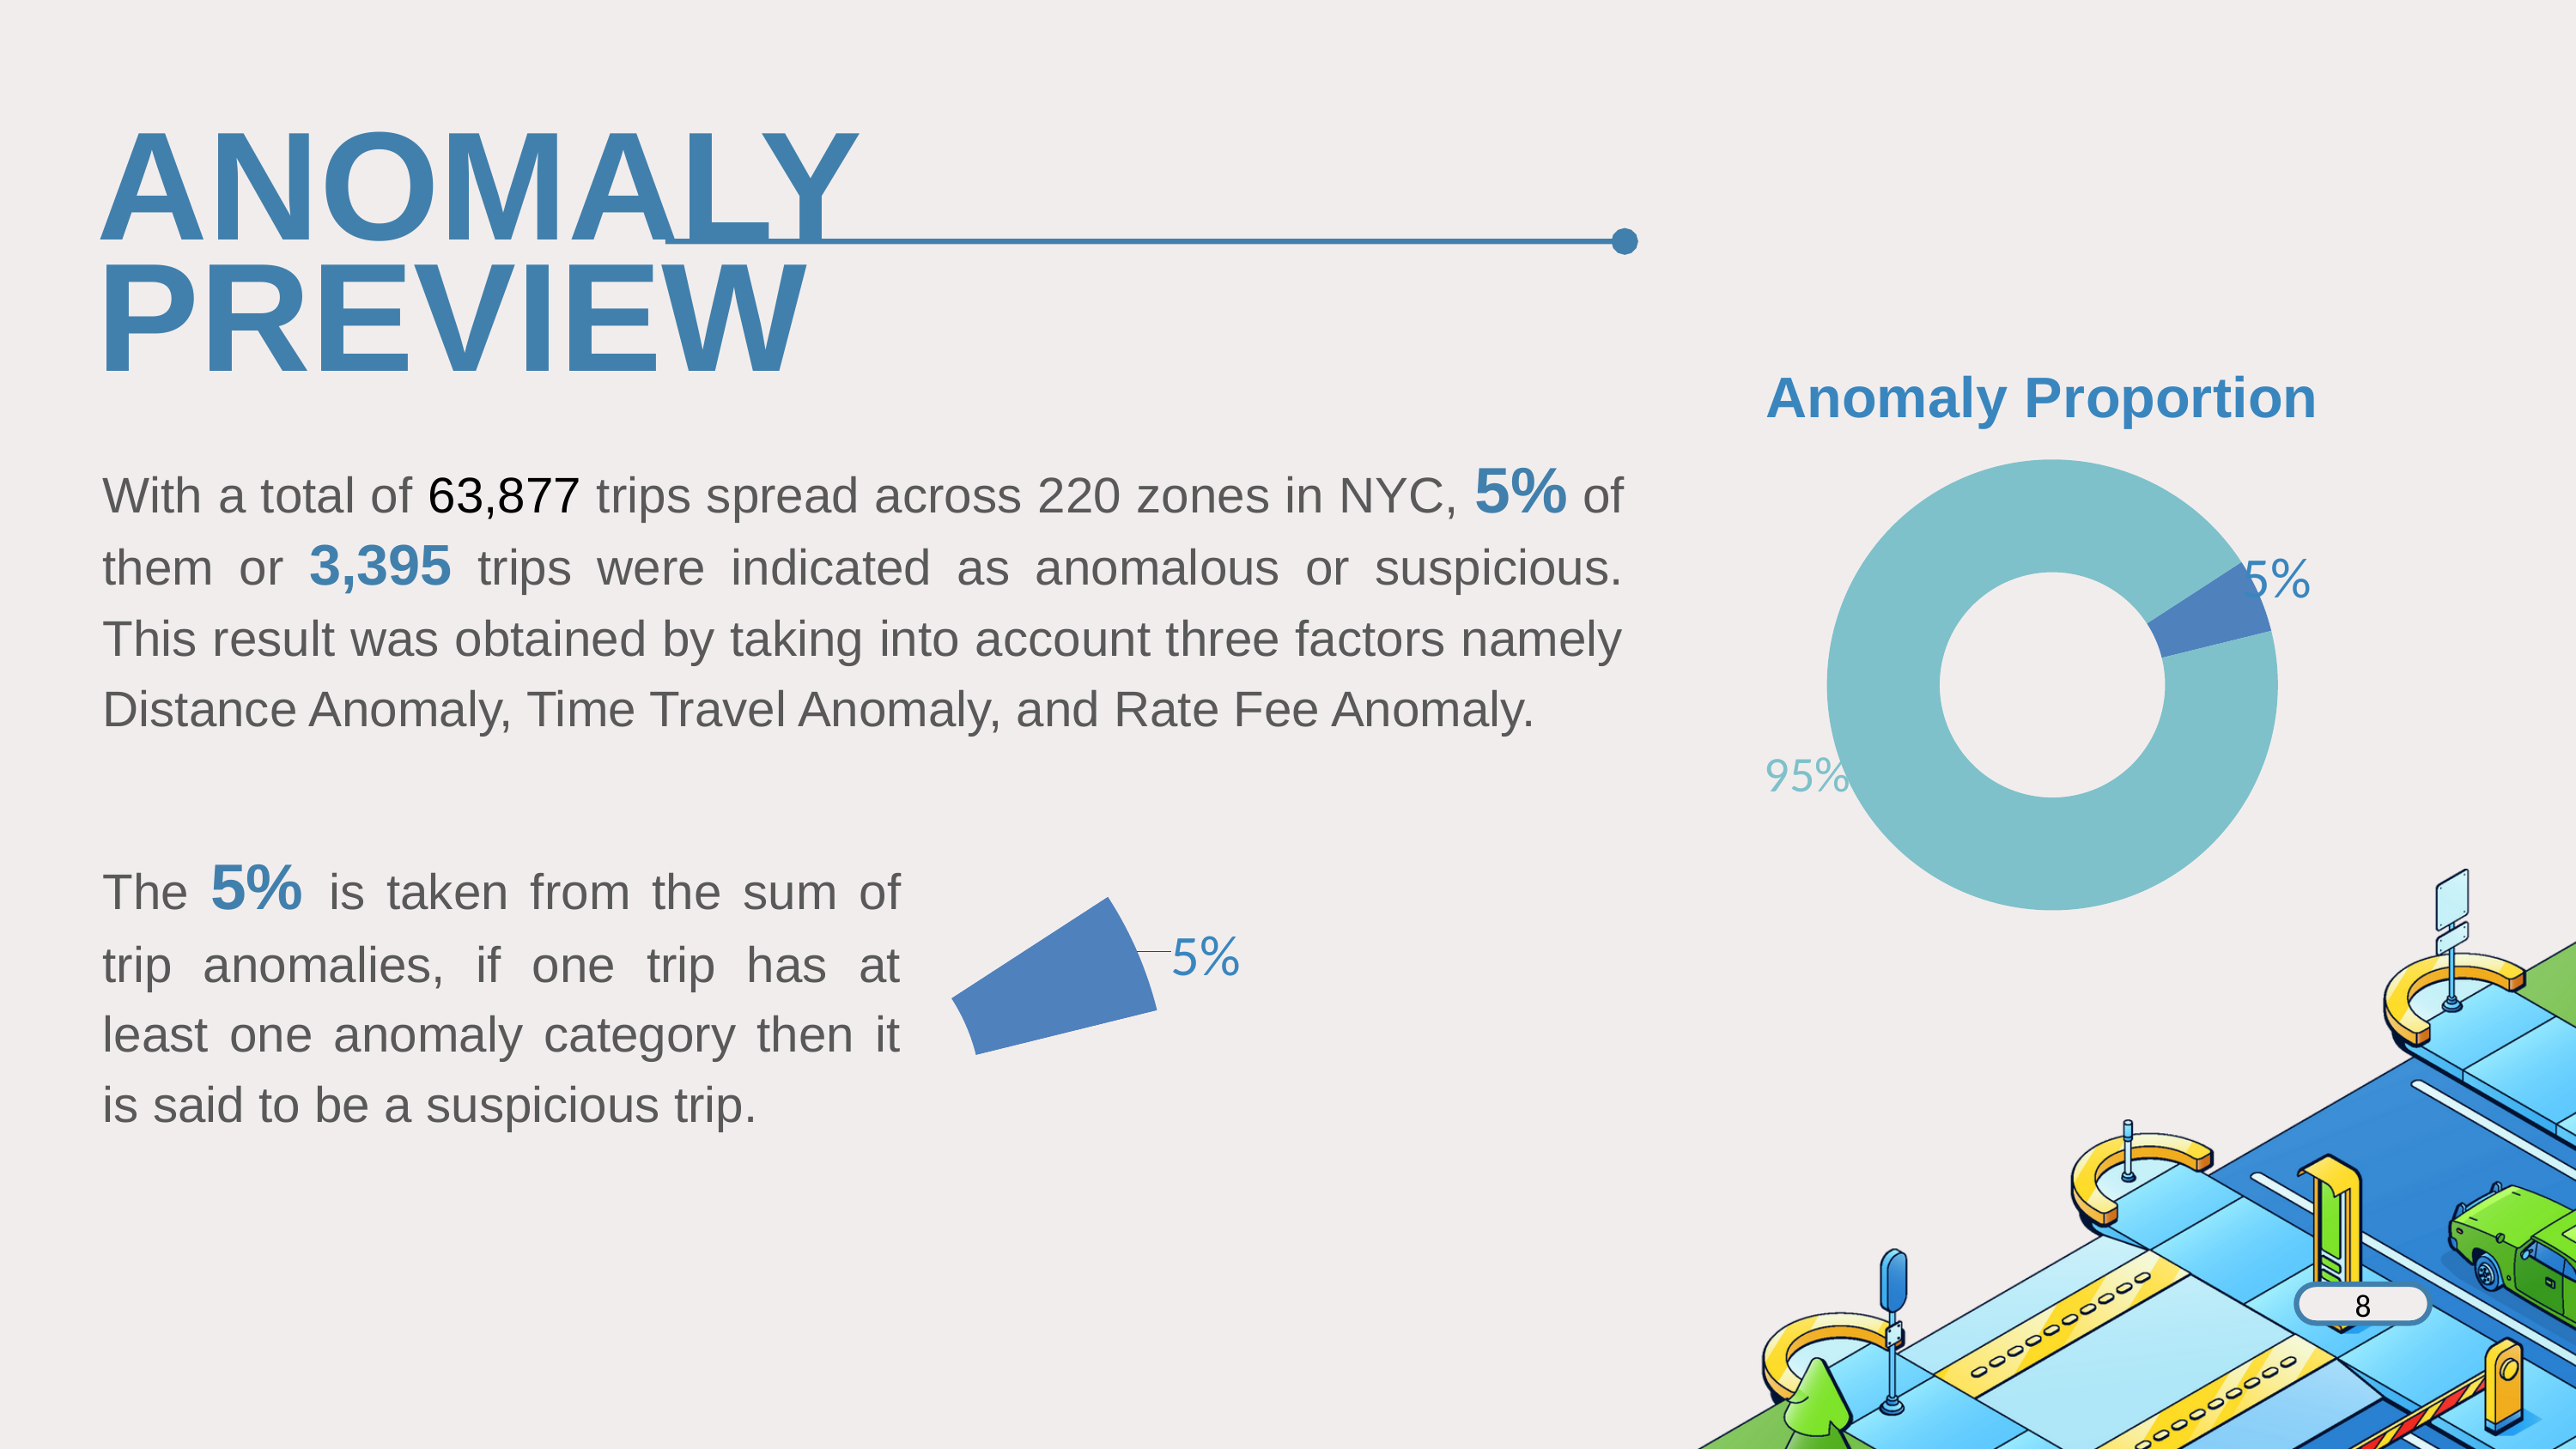

ANOMALY PREVIEW

### Chart: Anomaly Proportion

| Category |  |
|---|---|
| 1 | 3394.0 |
| 0 | 60483.0 |
With a total of 63,877 trips spread across 220 zones in NYC, 5% of them or 3,395 trips were indicated as anomalous or suspicious. This result was obtained by taking into account three factors namely Distance Anomaly, Time Travel Anomaly, and Rate Fee Anomaly.

### Chart

| Category |  |
|---|---|
| 1 | 3394.0 |
| 0 | 60483.0 |
The 5% is taken from the sum of trip anomalies, if one trip has at least one anomaly category then it is said to be a suspicious trip.

8